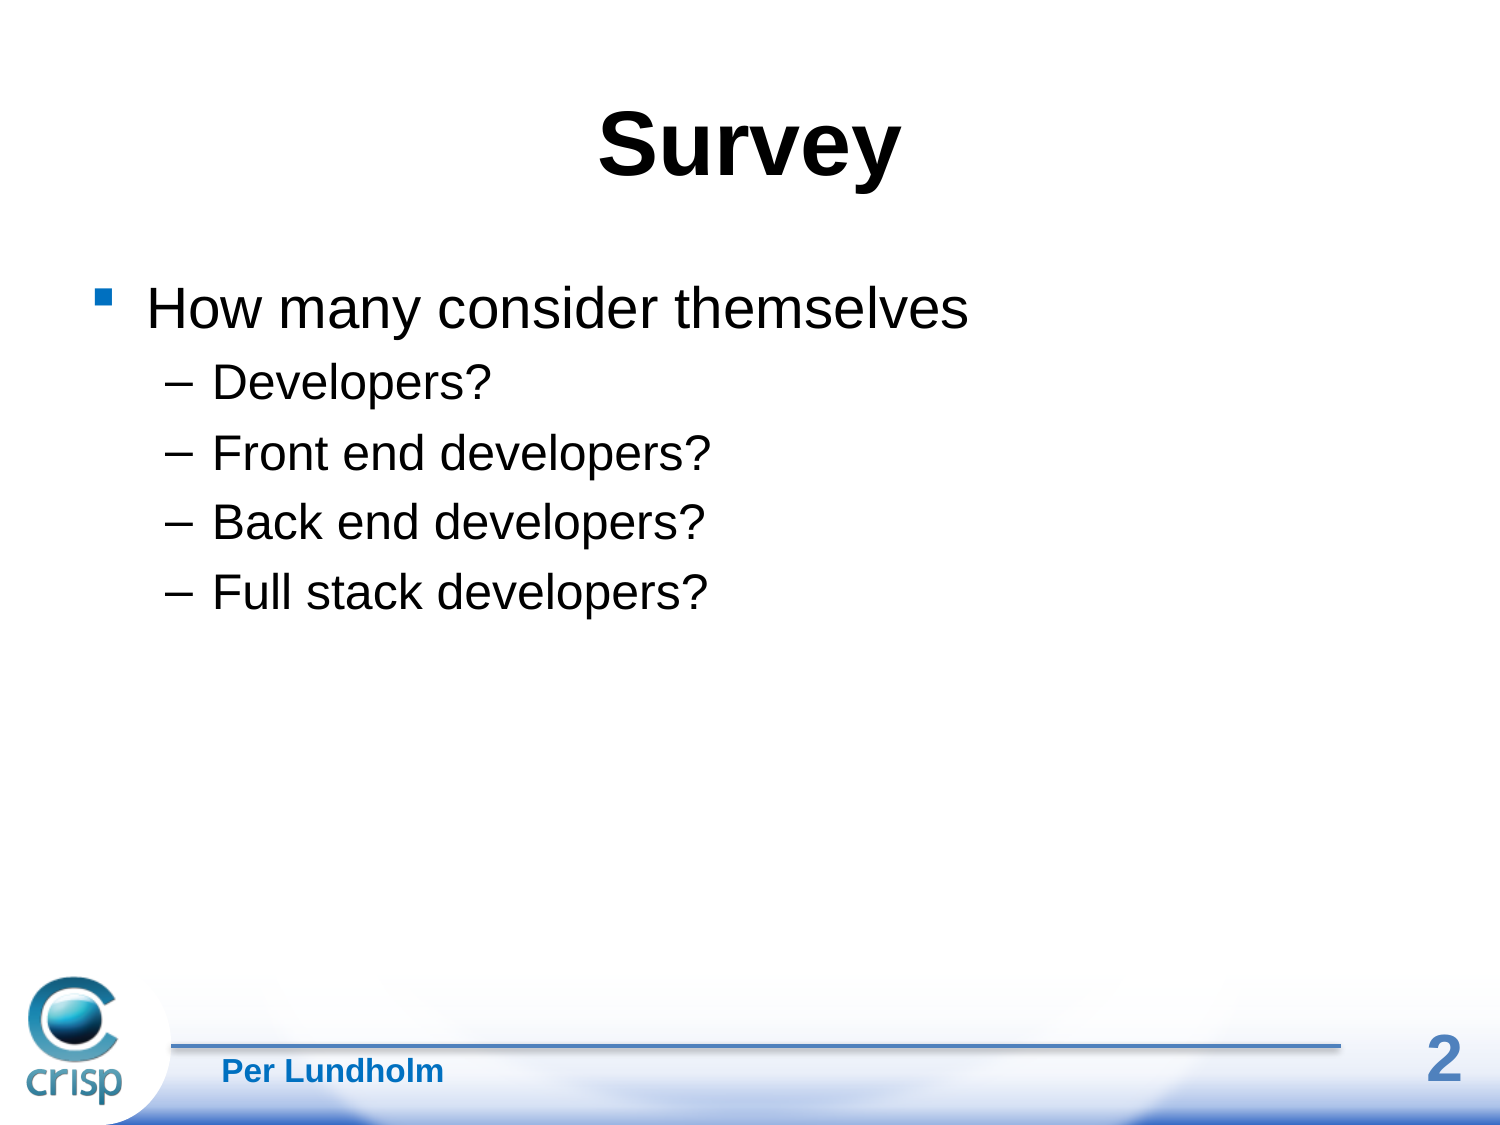

# Survey
How many consider themselves
Developers?
Front end developers?
Back end developers?
Full stack developers?
2
Per Lundholm